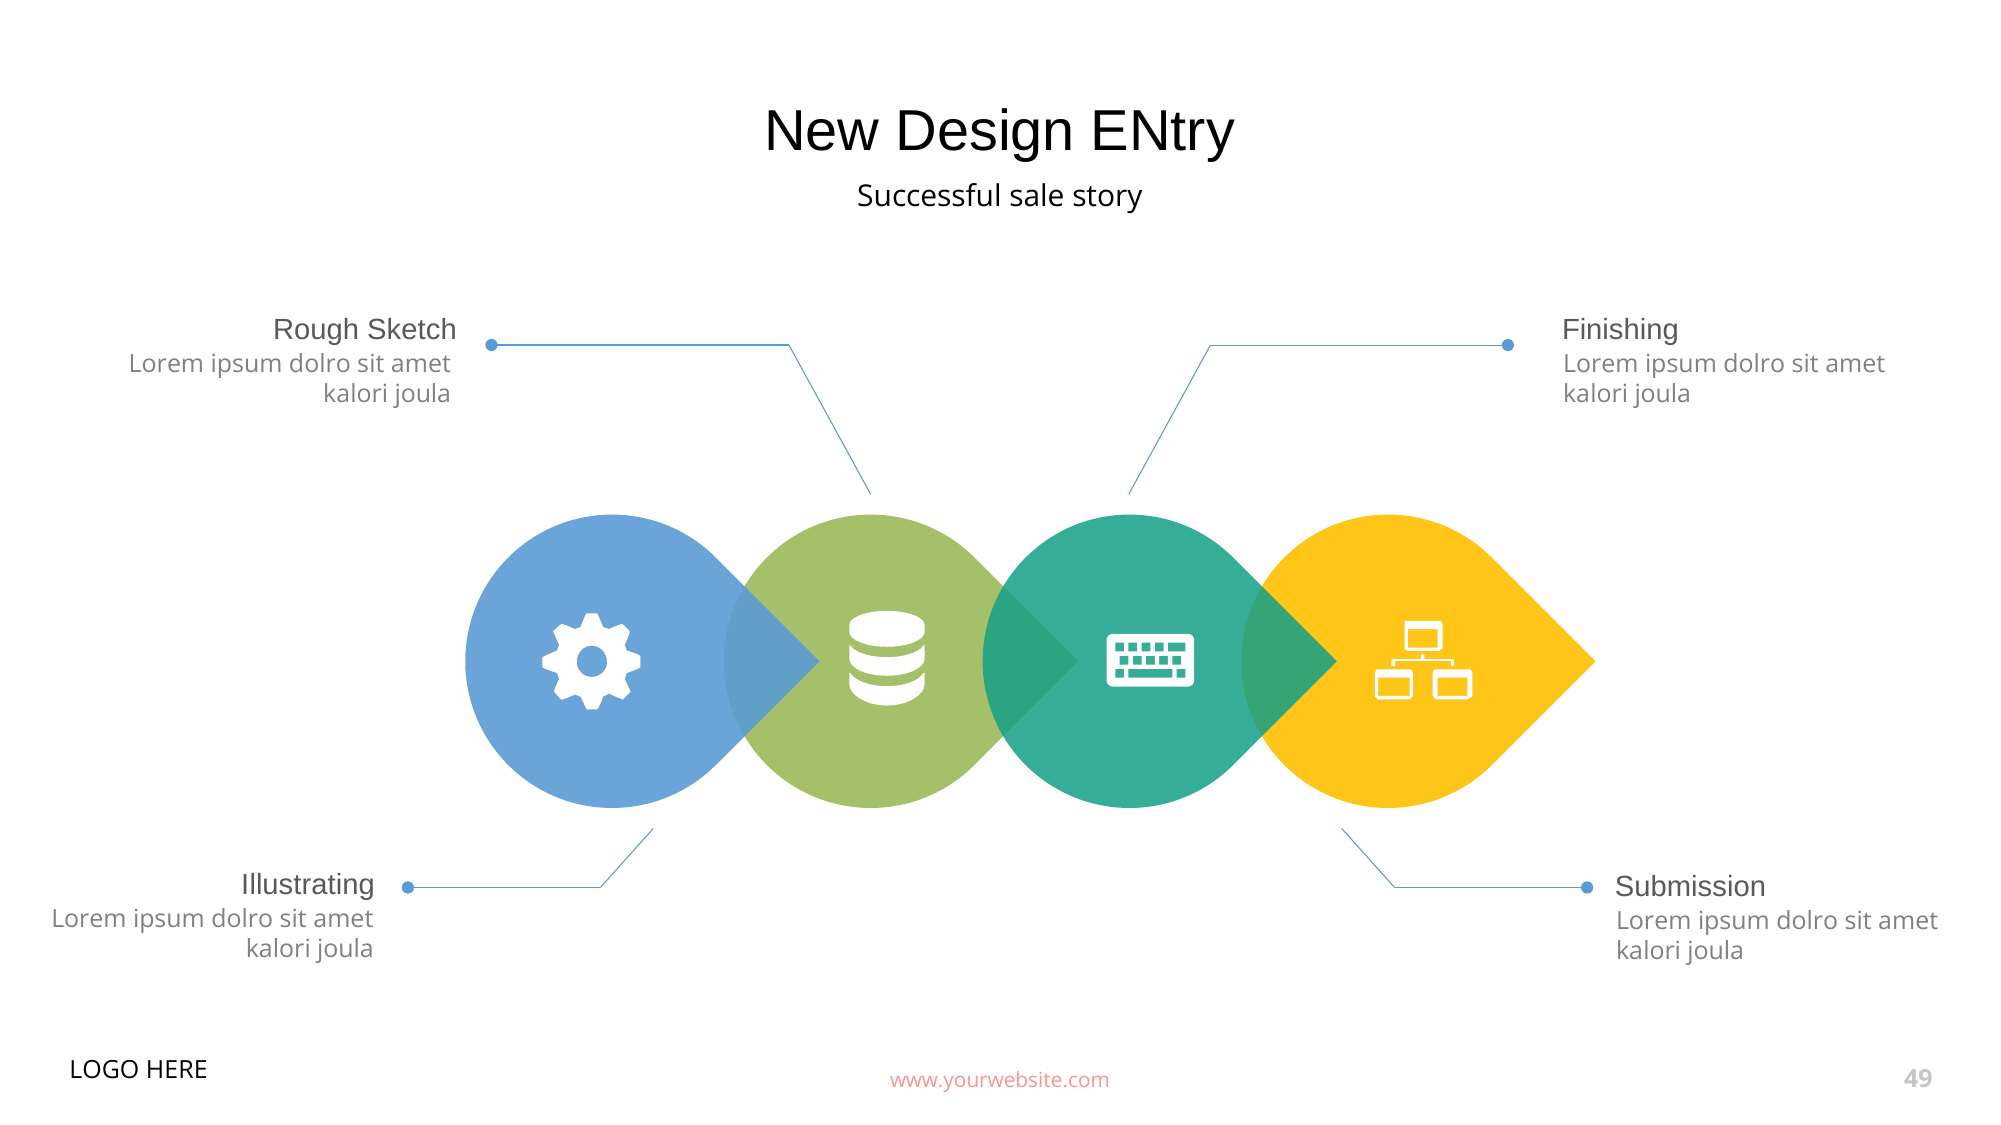

# New Design ENtry
Successful sale story

Rough Sketch
Lorem ipsum dolro sit amet kalori joula
Finishing
Lorem ipsum dolro sit amet kalori joula

Illustrating
Lorem ipsum dolro sit amet kalori joula
Submission
Lorem ipsum dolro sit amet kalori joula
LOGO HERE
www.yourwebsite.com
49